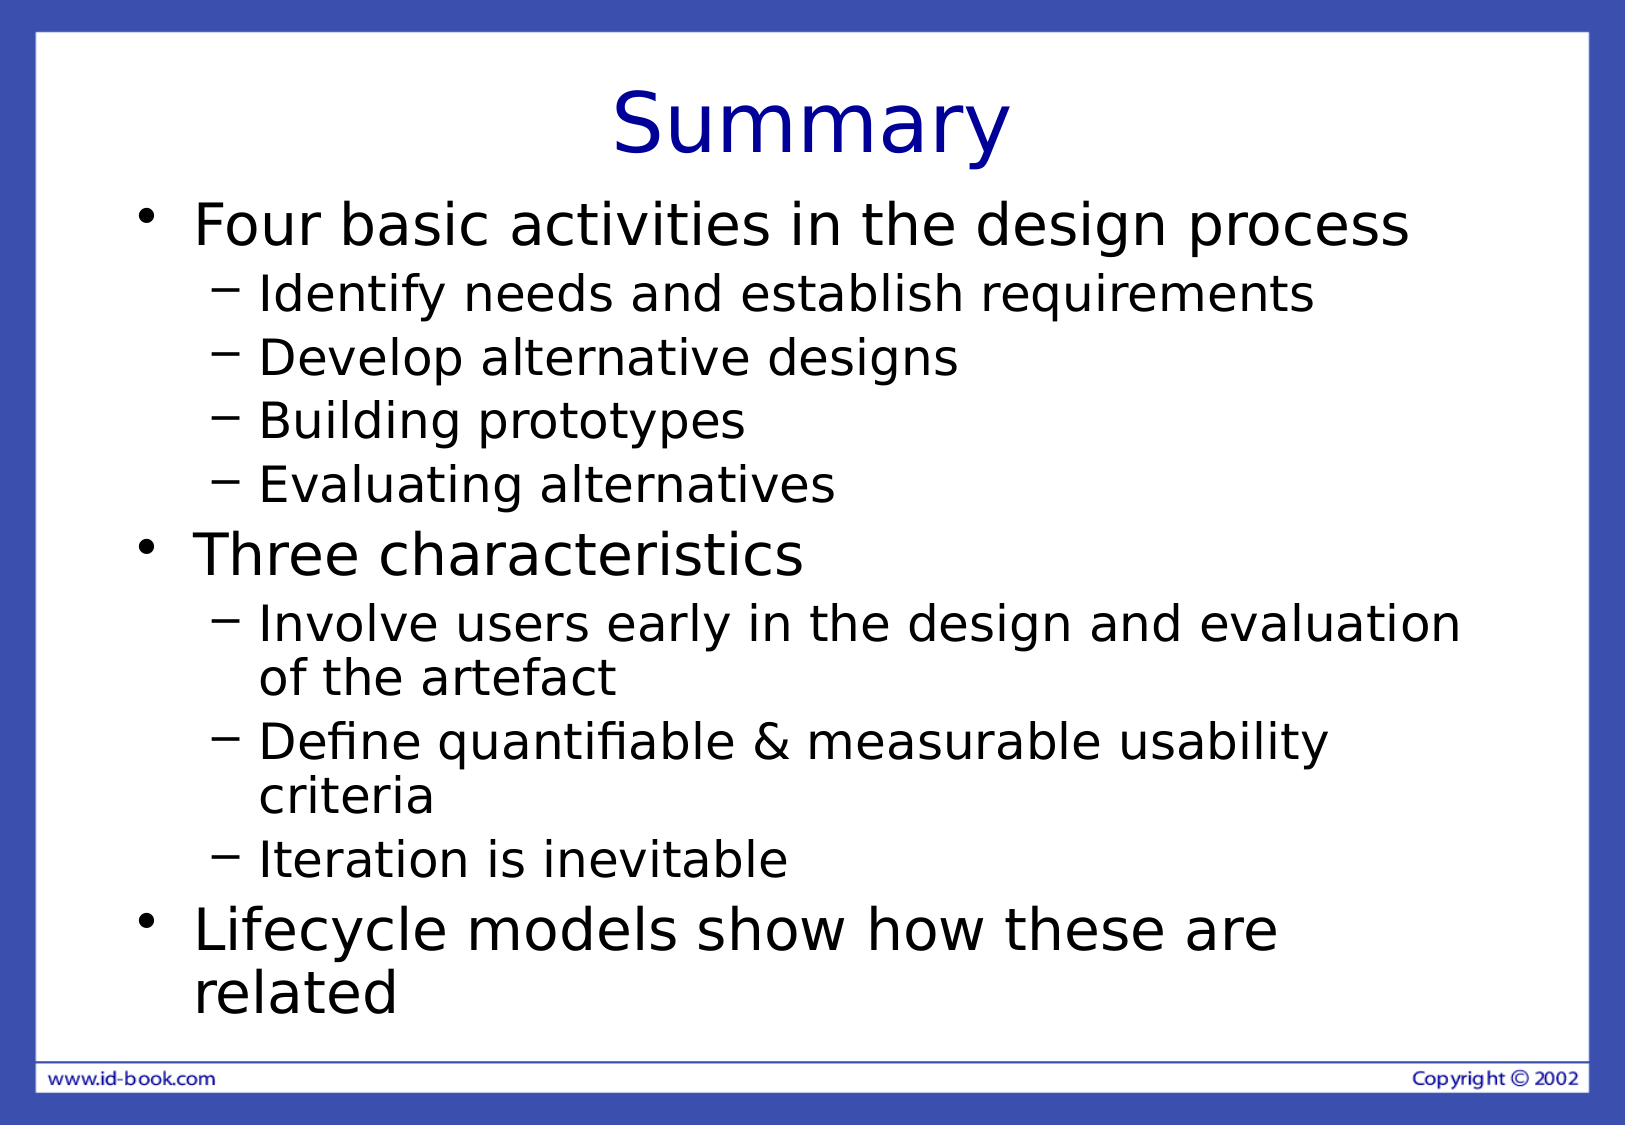

# Summary
Four basic activities in the design process
Identify needs and establish requirements
Develop alternative designs
Building prototypes
Evaluating alternatives
Three characteristics
Involve users early in the design and evaluation of the artefact
Define quantifiable & measurable usability criteria
Iteration is inevitable
Lifecycle models show how these are related